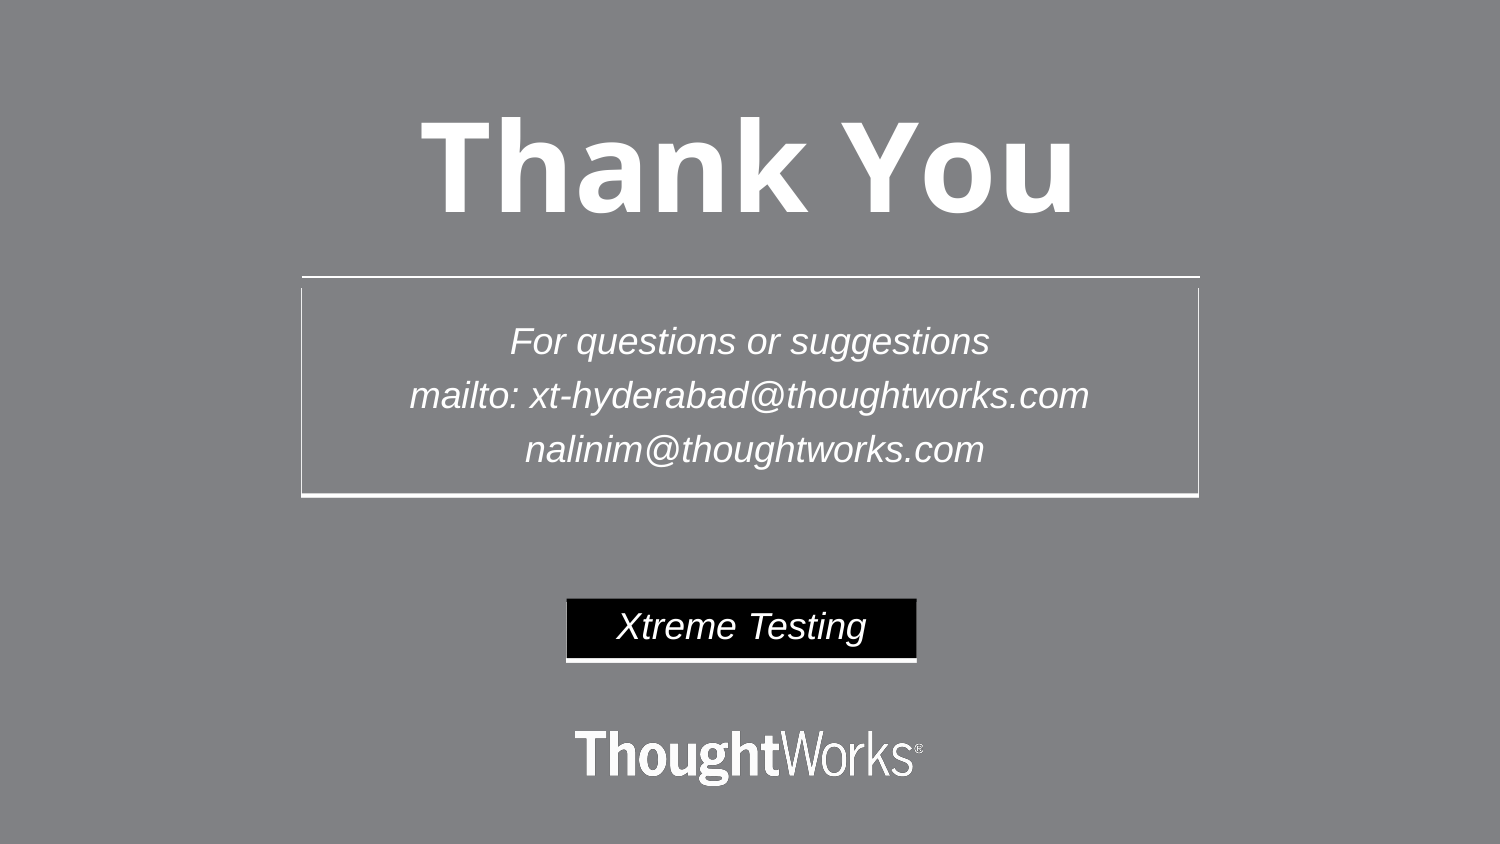

# Thank You
For questions or suggestions
mailto: xt-hyderabad@thoughtworks.com
 nalinim@thoughtworks.com
Xtreme Testing